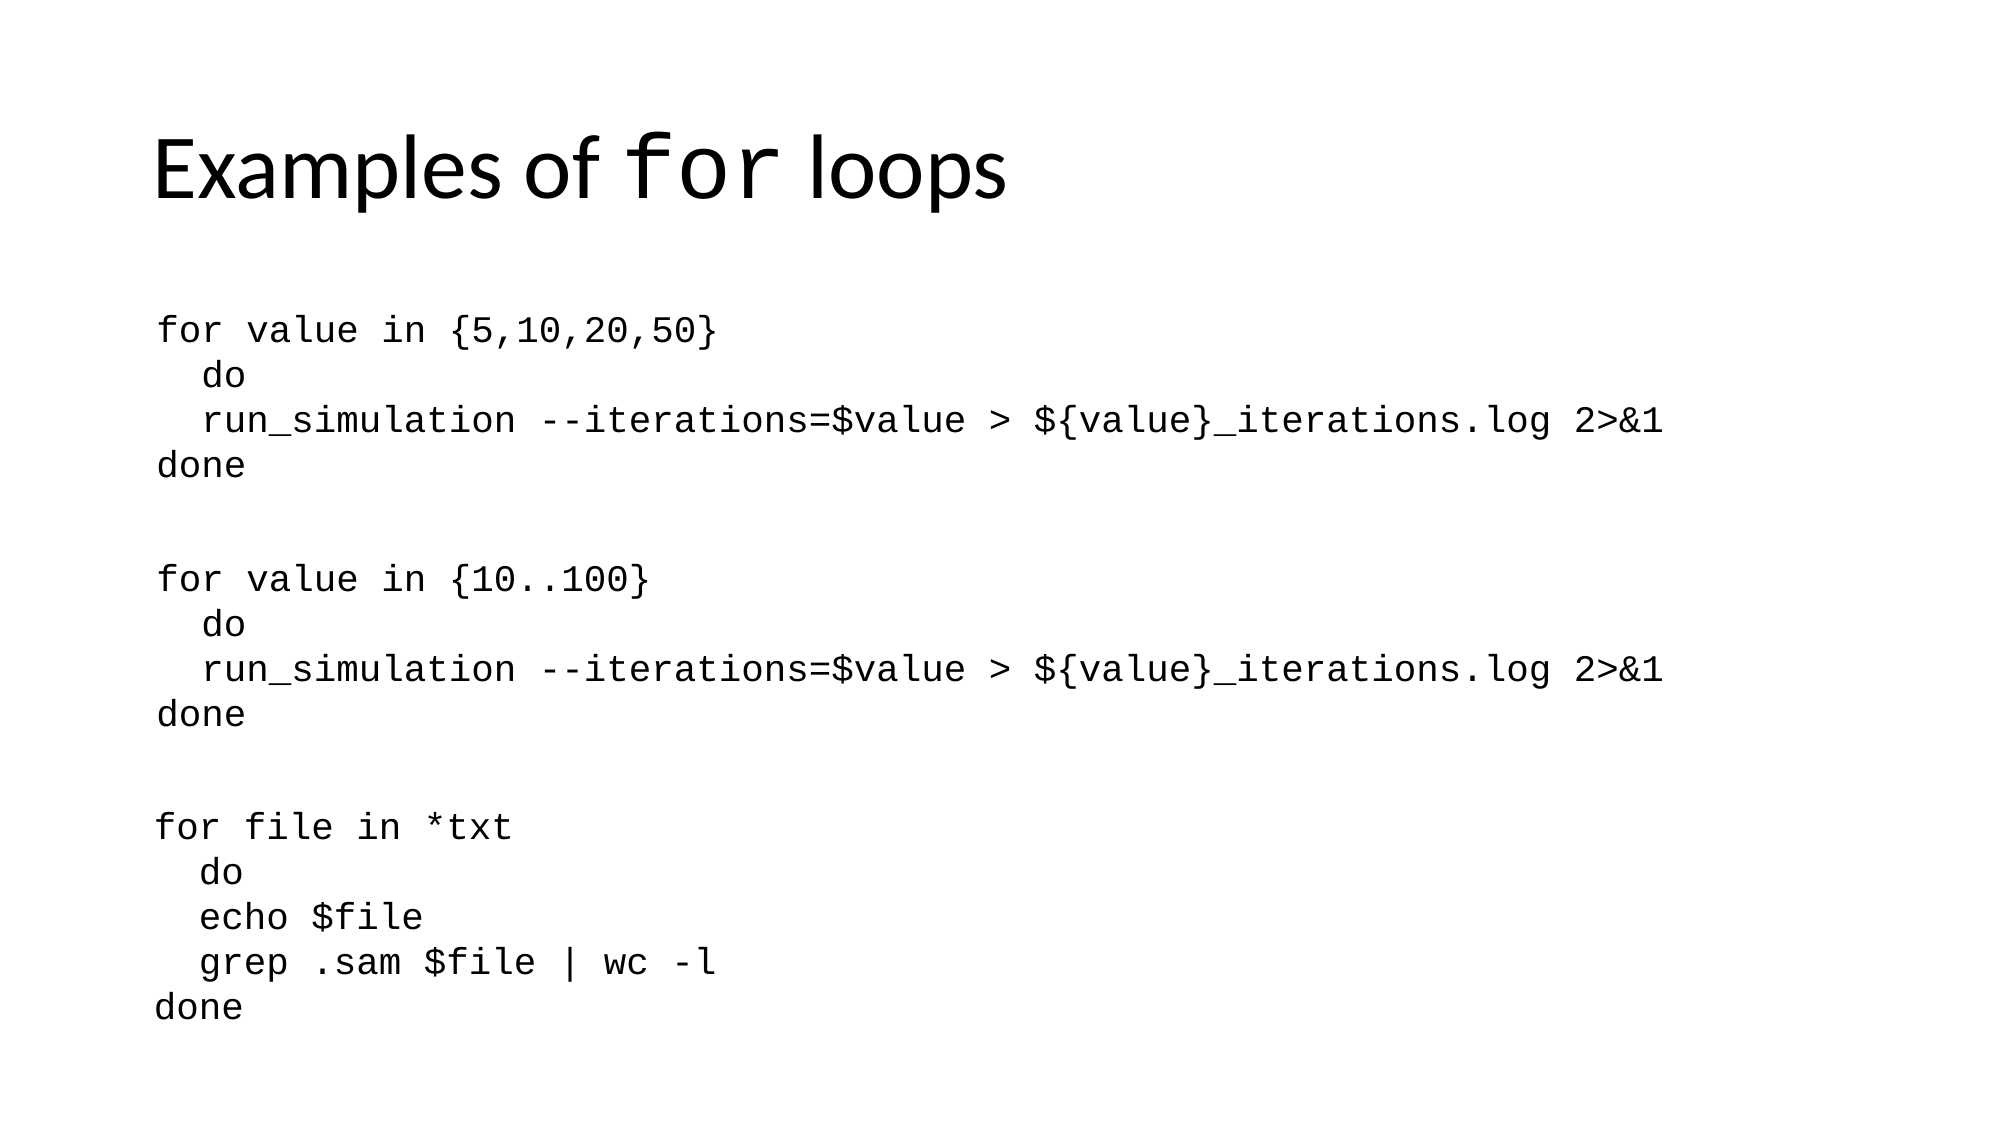

# Examples of for loops
for value in {5,10,20,50}
  do
  run_simulation --iterations=$value > ${value}_iterations.log 2>&1
done
for value in {10..100}
  do
  run_simulation --iterations=$value > ${value}_iterations.log 2>&1
done
for file in *txt
  do
  echo $file
  grep .sam $file | wc -l
done